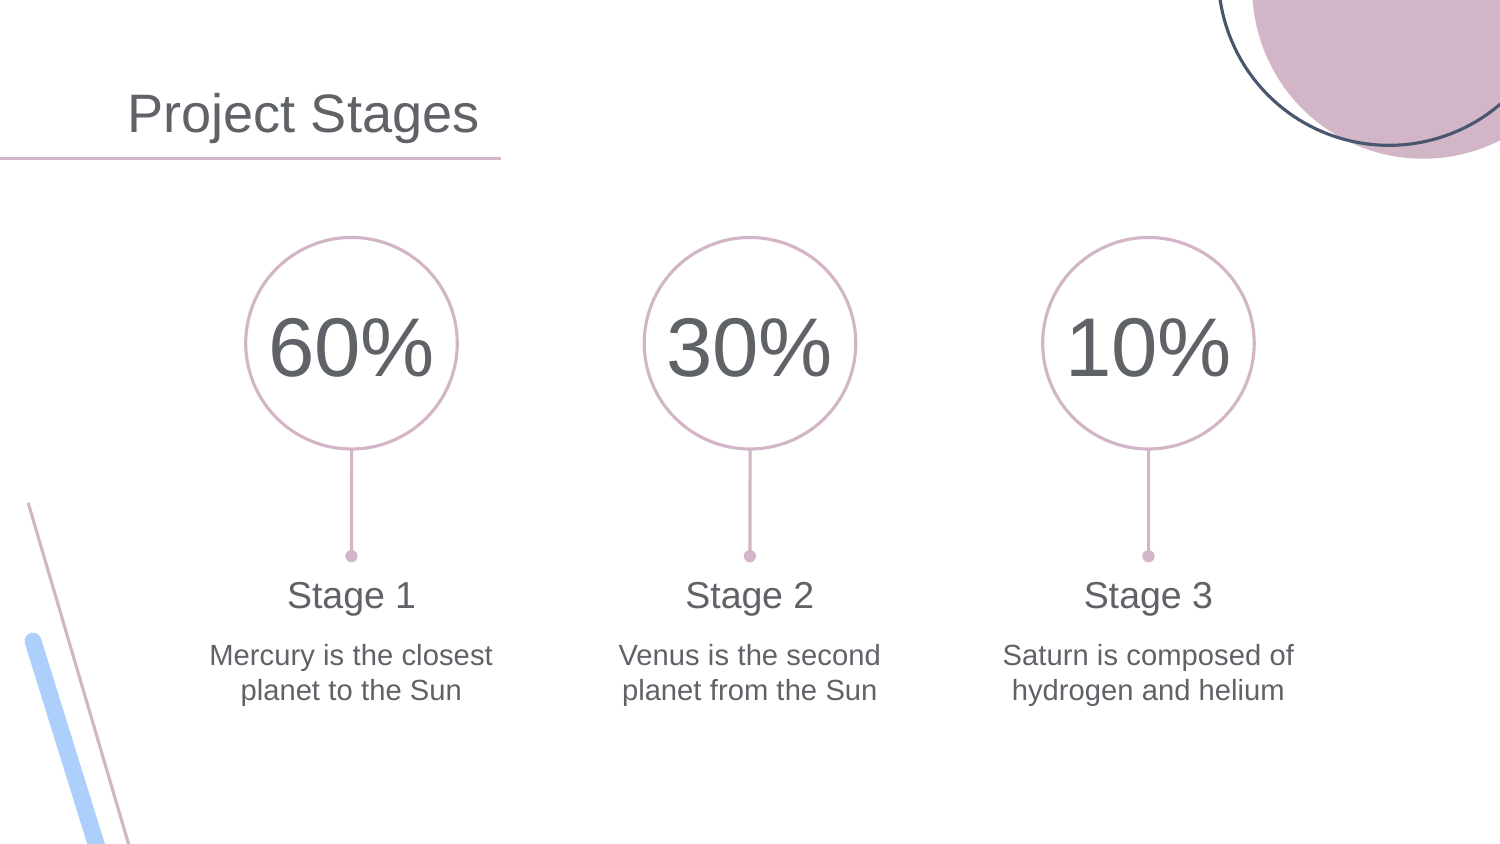

# Project Stages

60%
30%
10%
Stage 1
Stage 2
Stage 3
Mercury is the closest planet to the Sun
Venus is the second planet from the Sun
Saturn is composed of hydrogen and helium